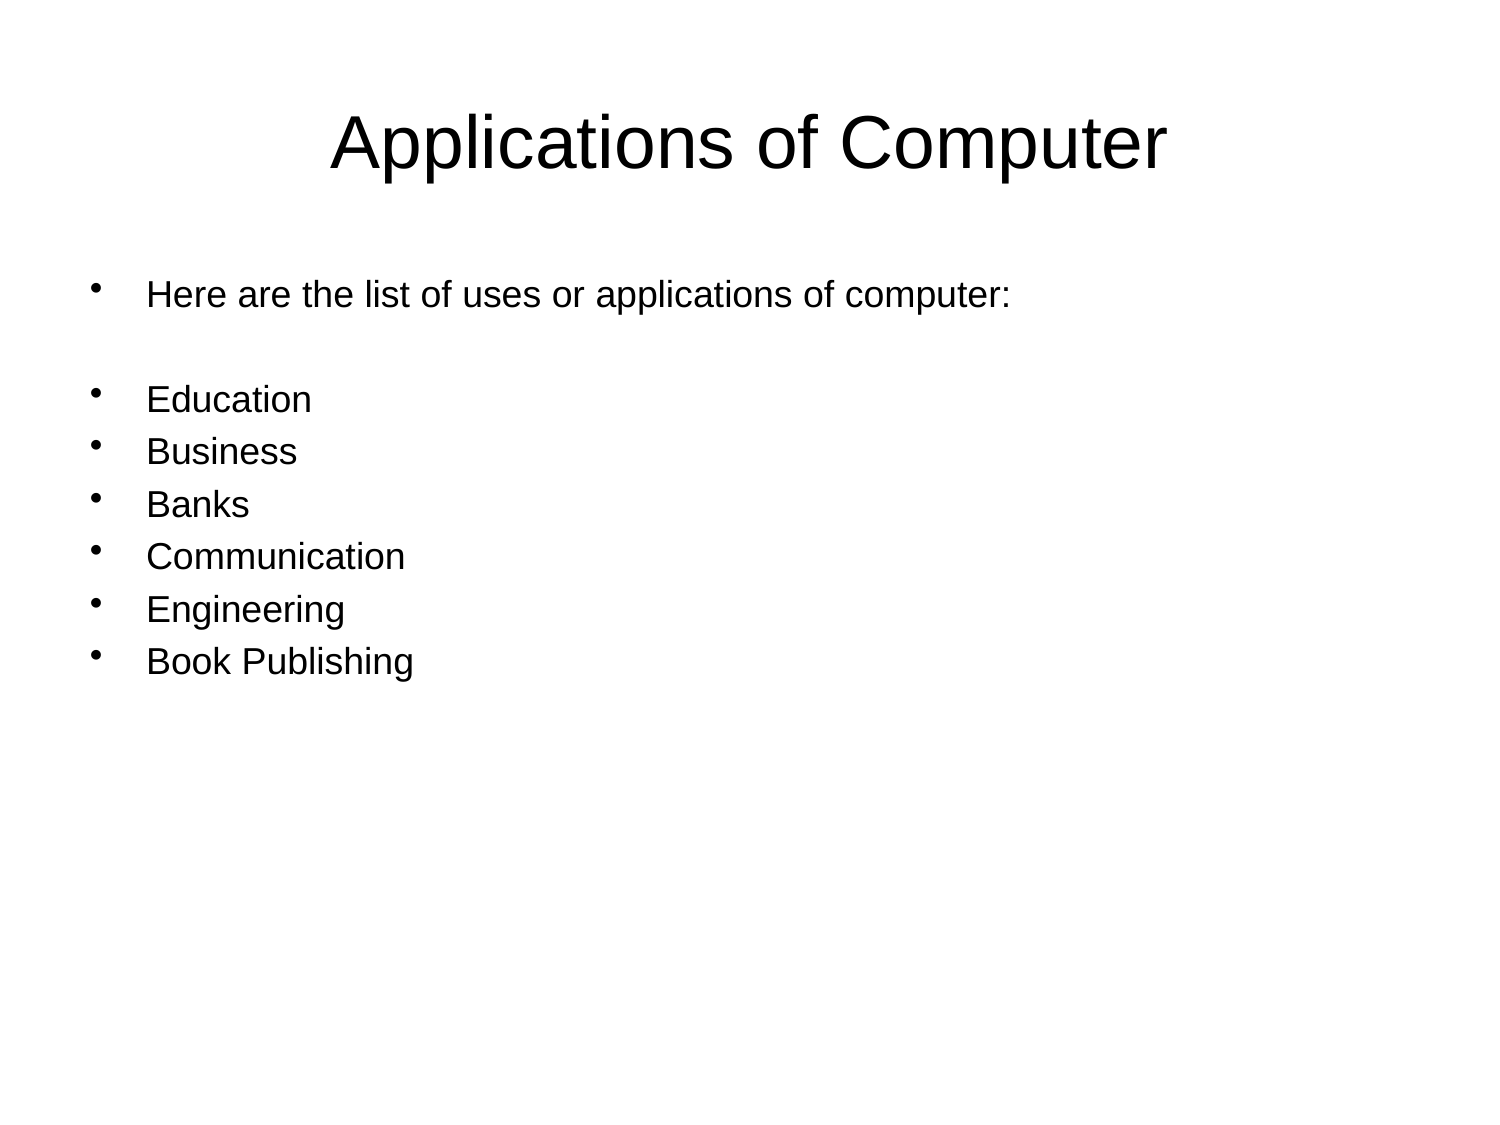

# Applications of Computer
Here are the list of uses or applications of computer:

Education
Business
Banks
Communication
Engineering
Book Publishing